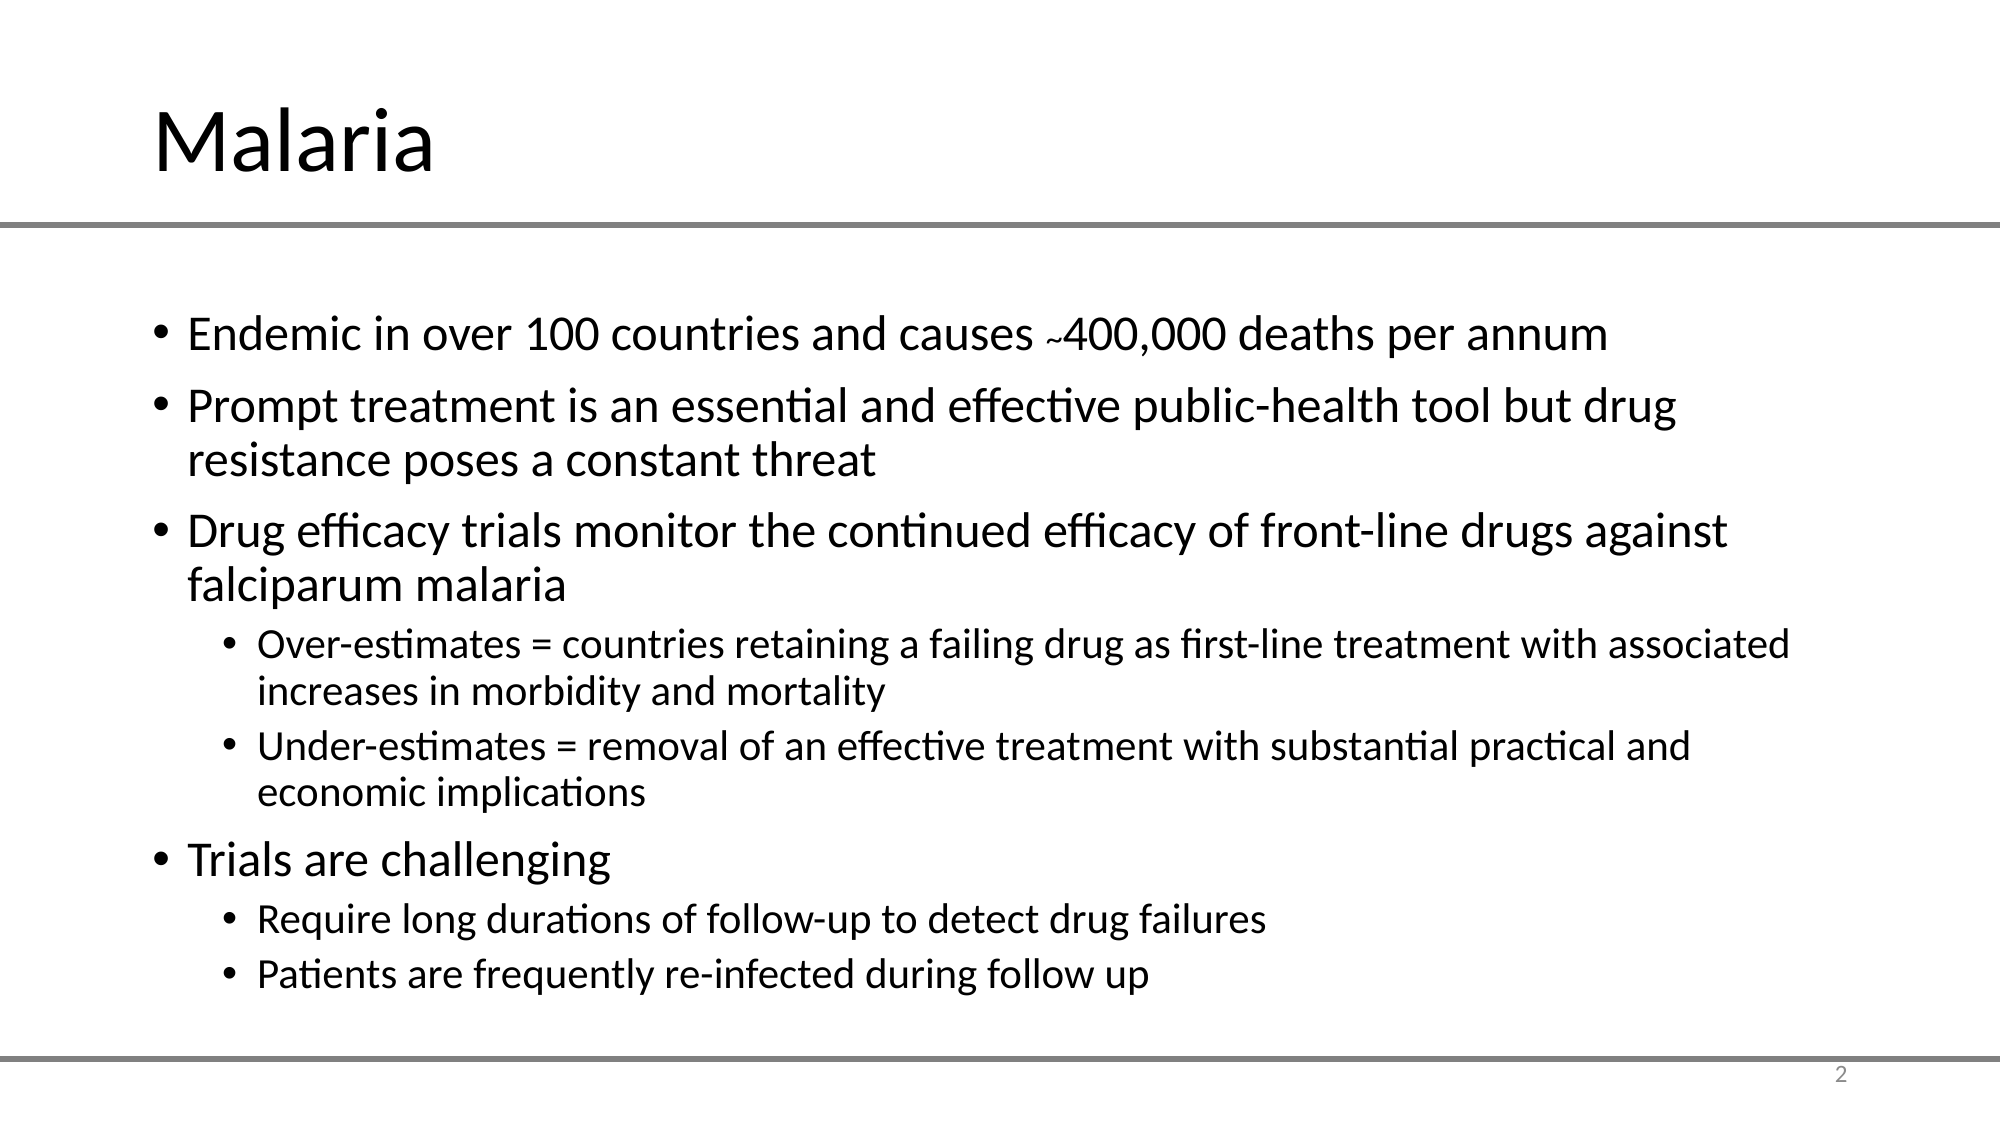

# Malaria
Endemic in over 100 countries and causes ~400,000 deaths per annum
Prompt treatment is an essential and effective public-health tool but drug resistance poses a constant threat
Drug efficacy trials monitor the continued efficacy of front-line drugs against falciparum malaria
Over-estimates = countries retaining a failing drug as first-line treatment with associated increases in morbidity and mortality
Under-estimates = removal of an effective treatment with substantial practical and economic implications
Trials are challenging
Require long durations of follow-up to detect drug failures
Patients are frequently re-infected during follow up
2